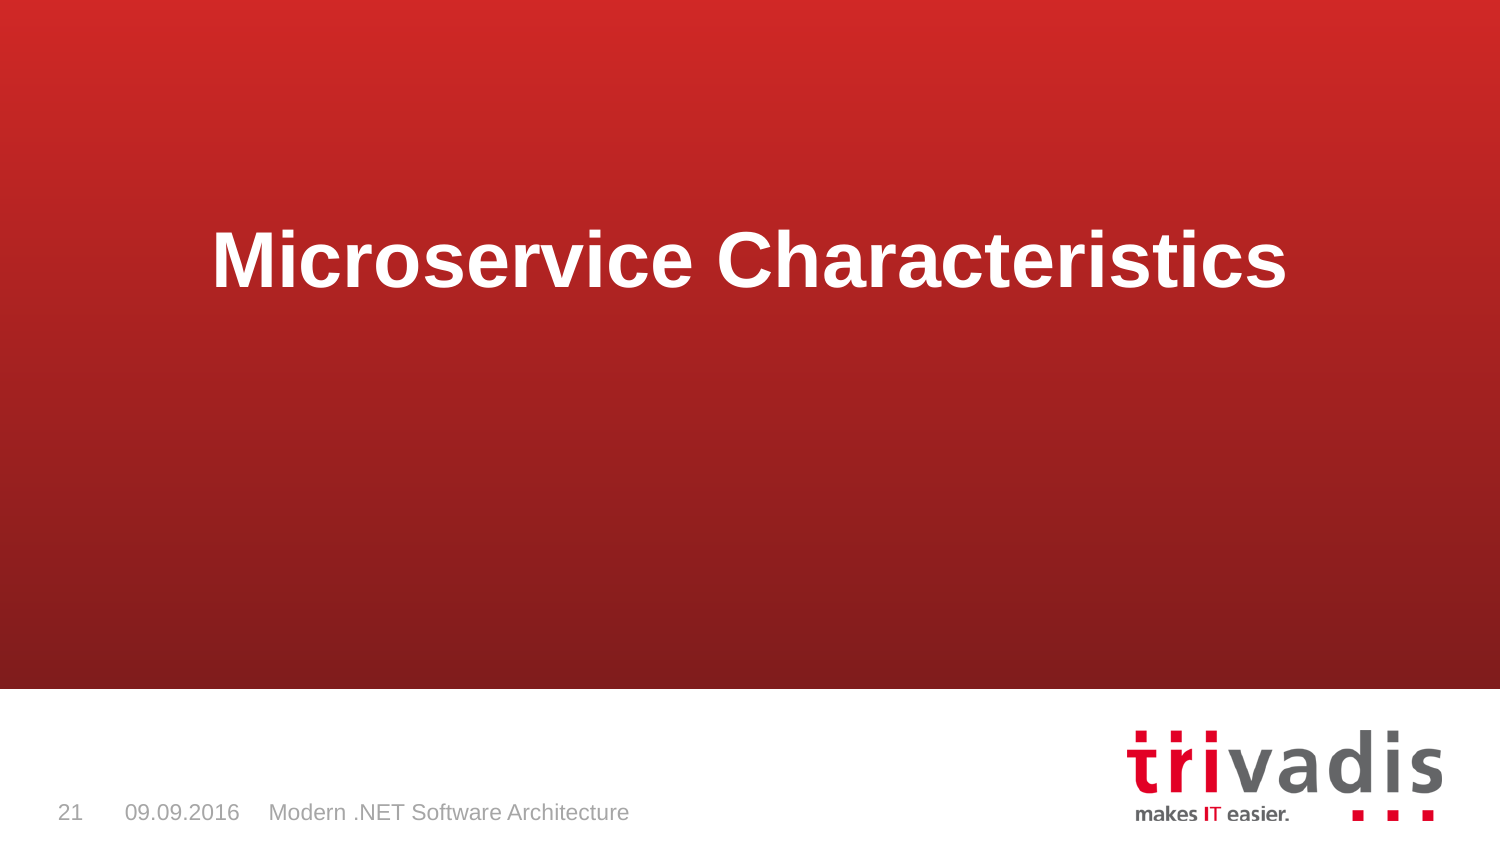

Microservice Characteristics
21
09.09.2016
Modern .NET Software Architecture